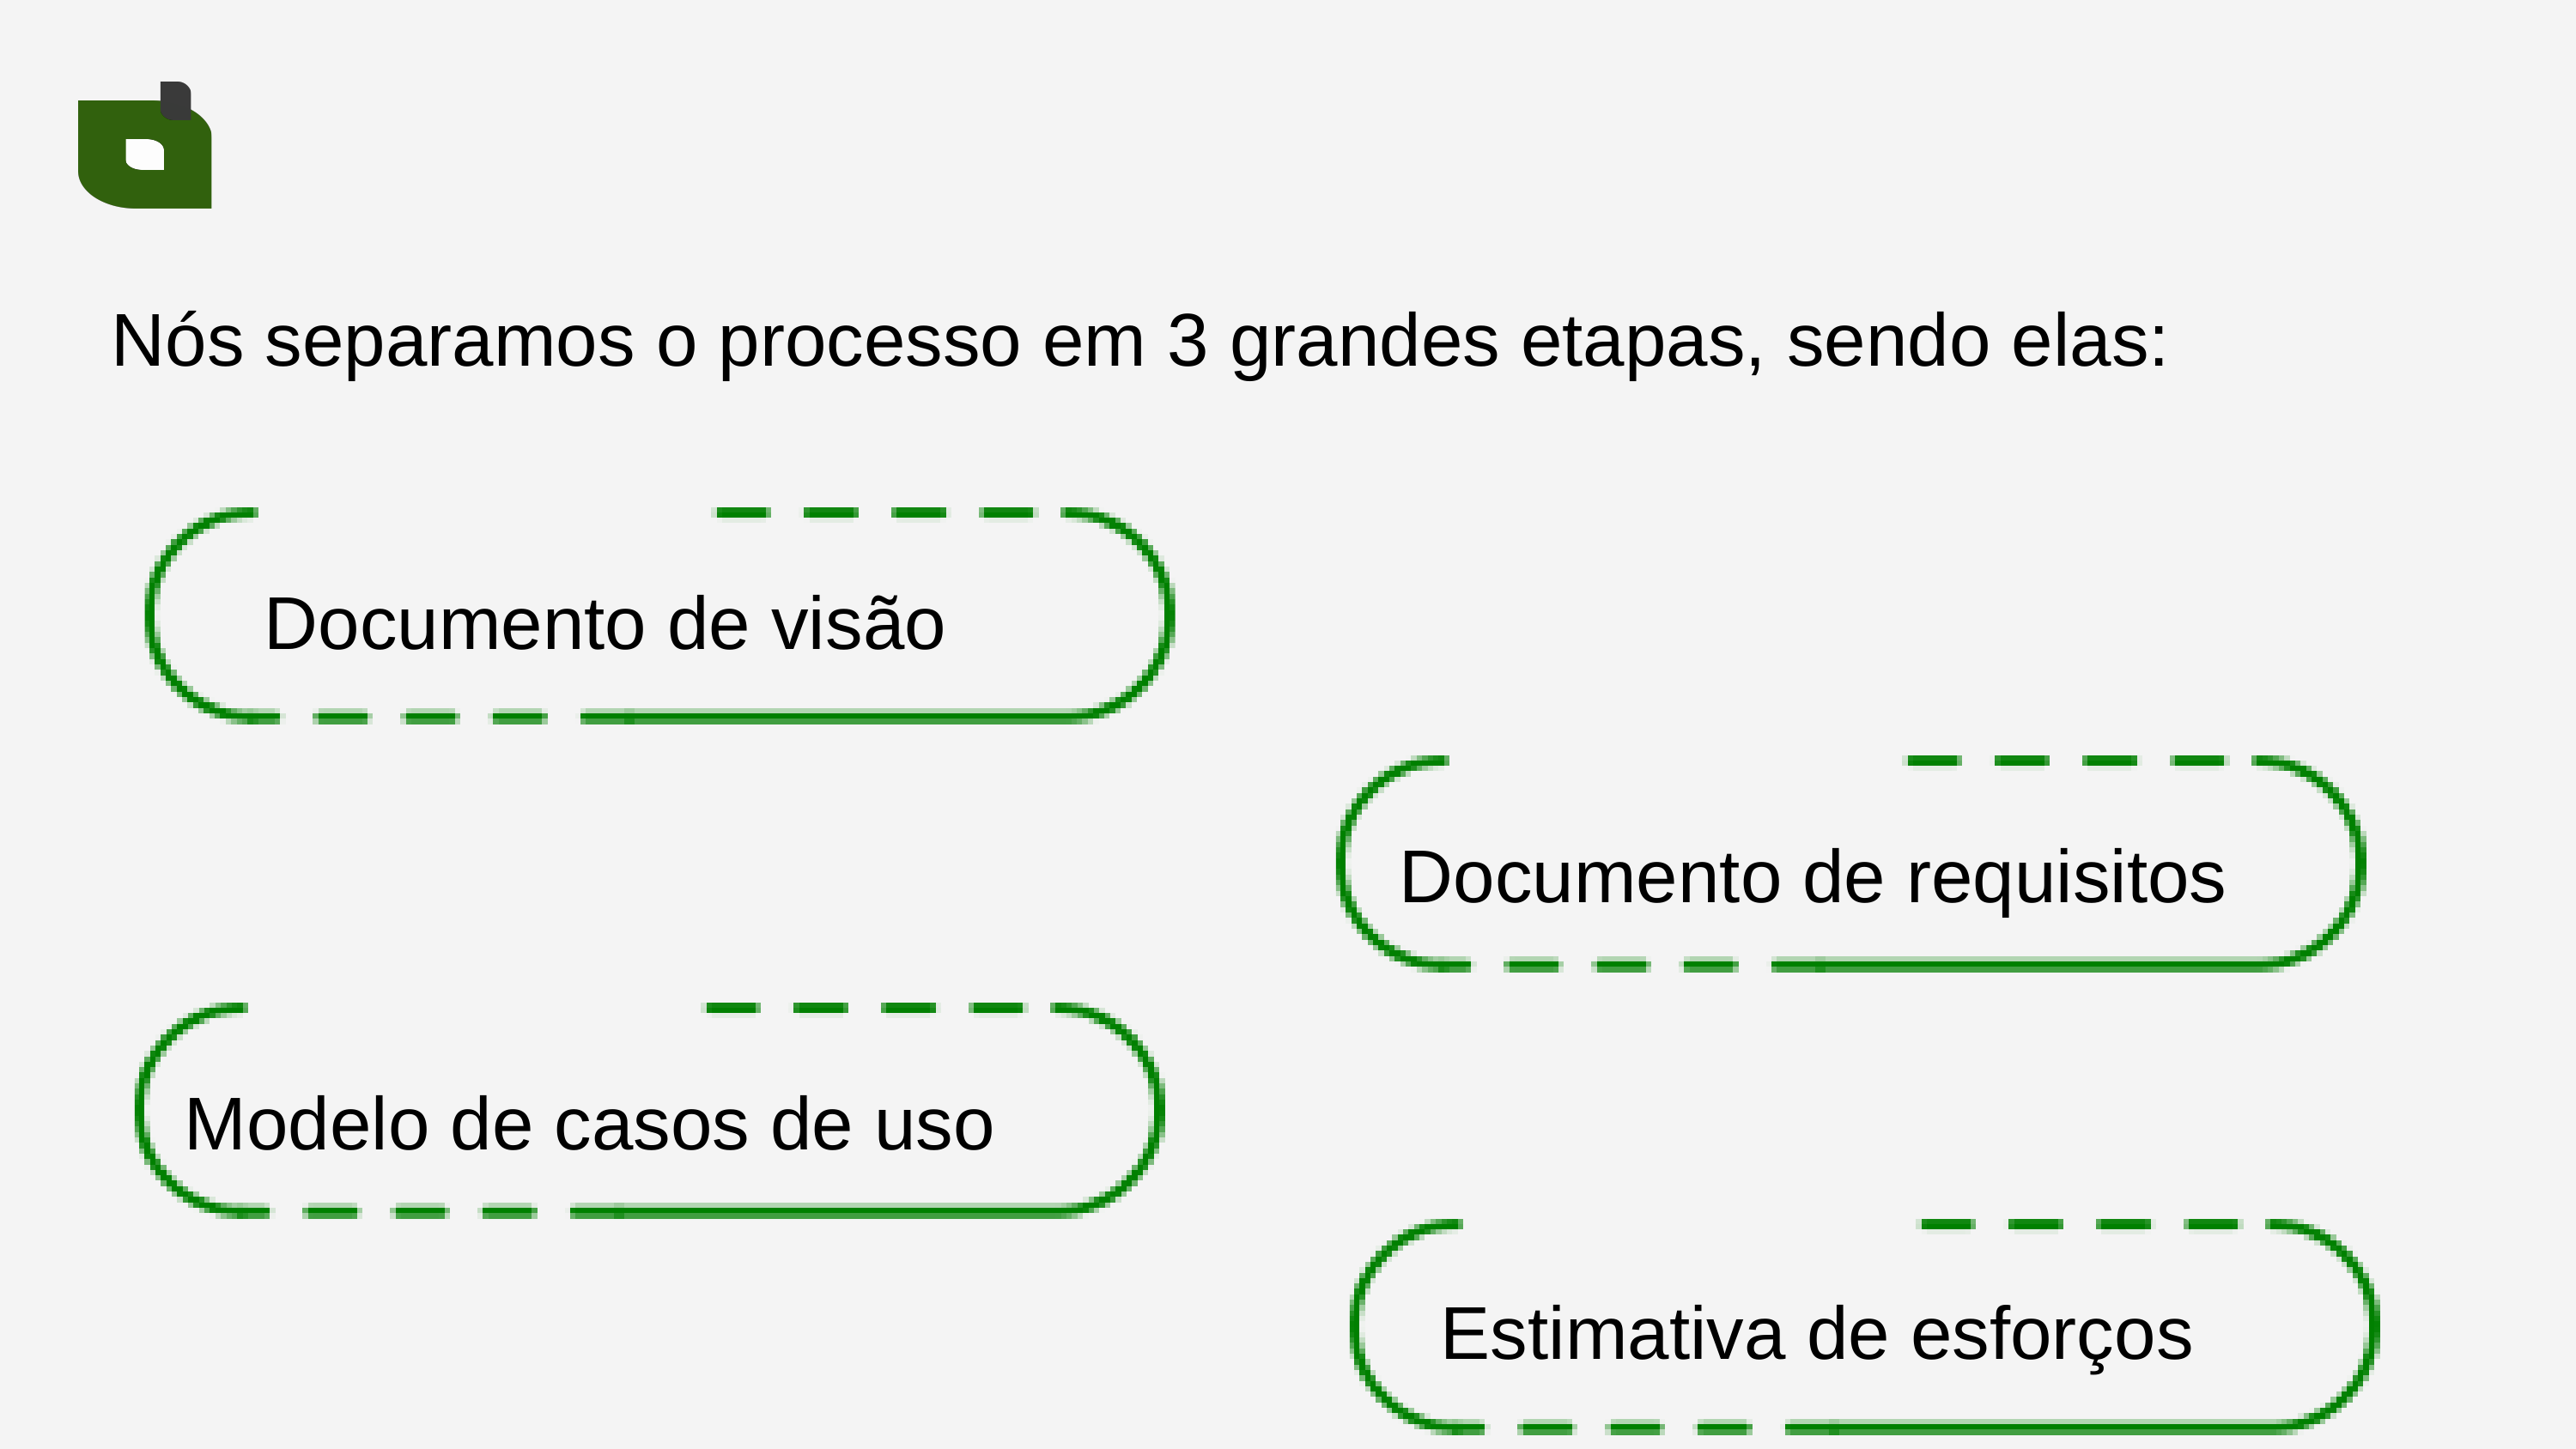

Nós separamos o processo em 3 grandes etapas, sendo elas:

Documento de visão

Documento de requisitos

Modelo de casos de uso

Estimativa de esforços